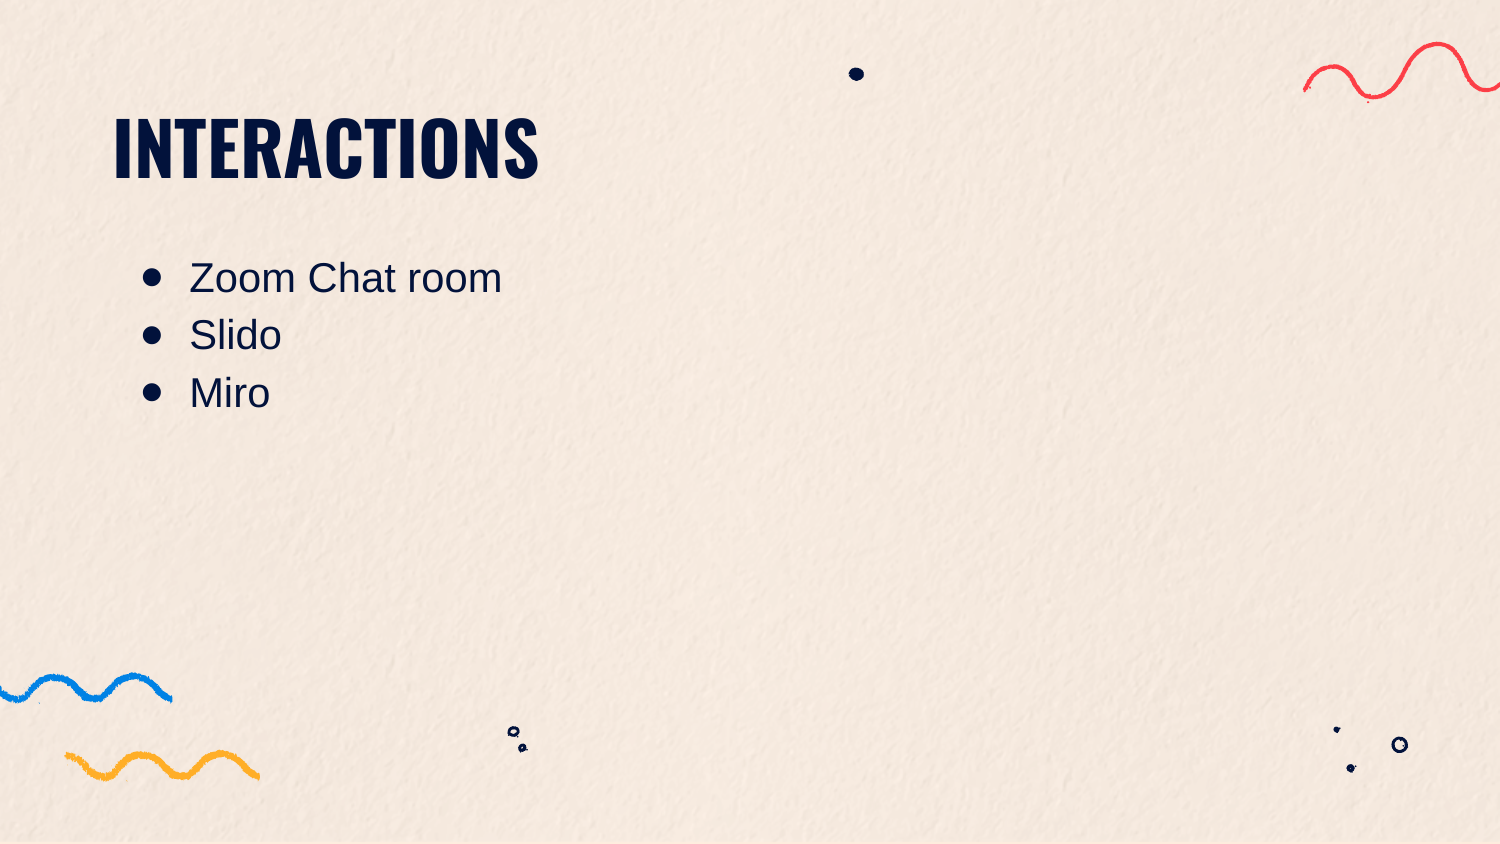

# INTERACTIONS
Zoom Chat room
Slido
Miro